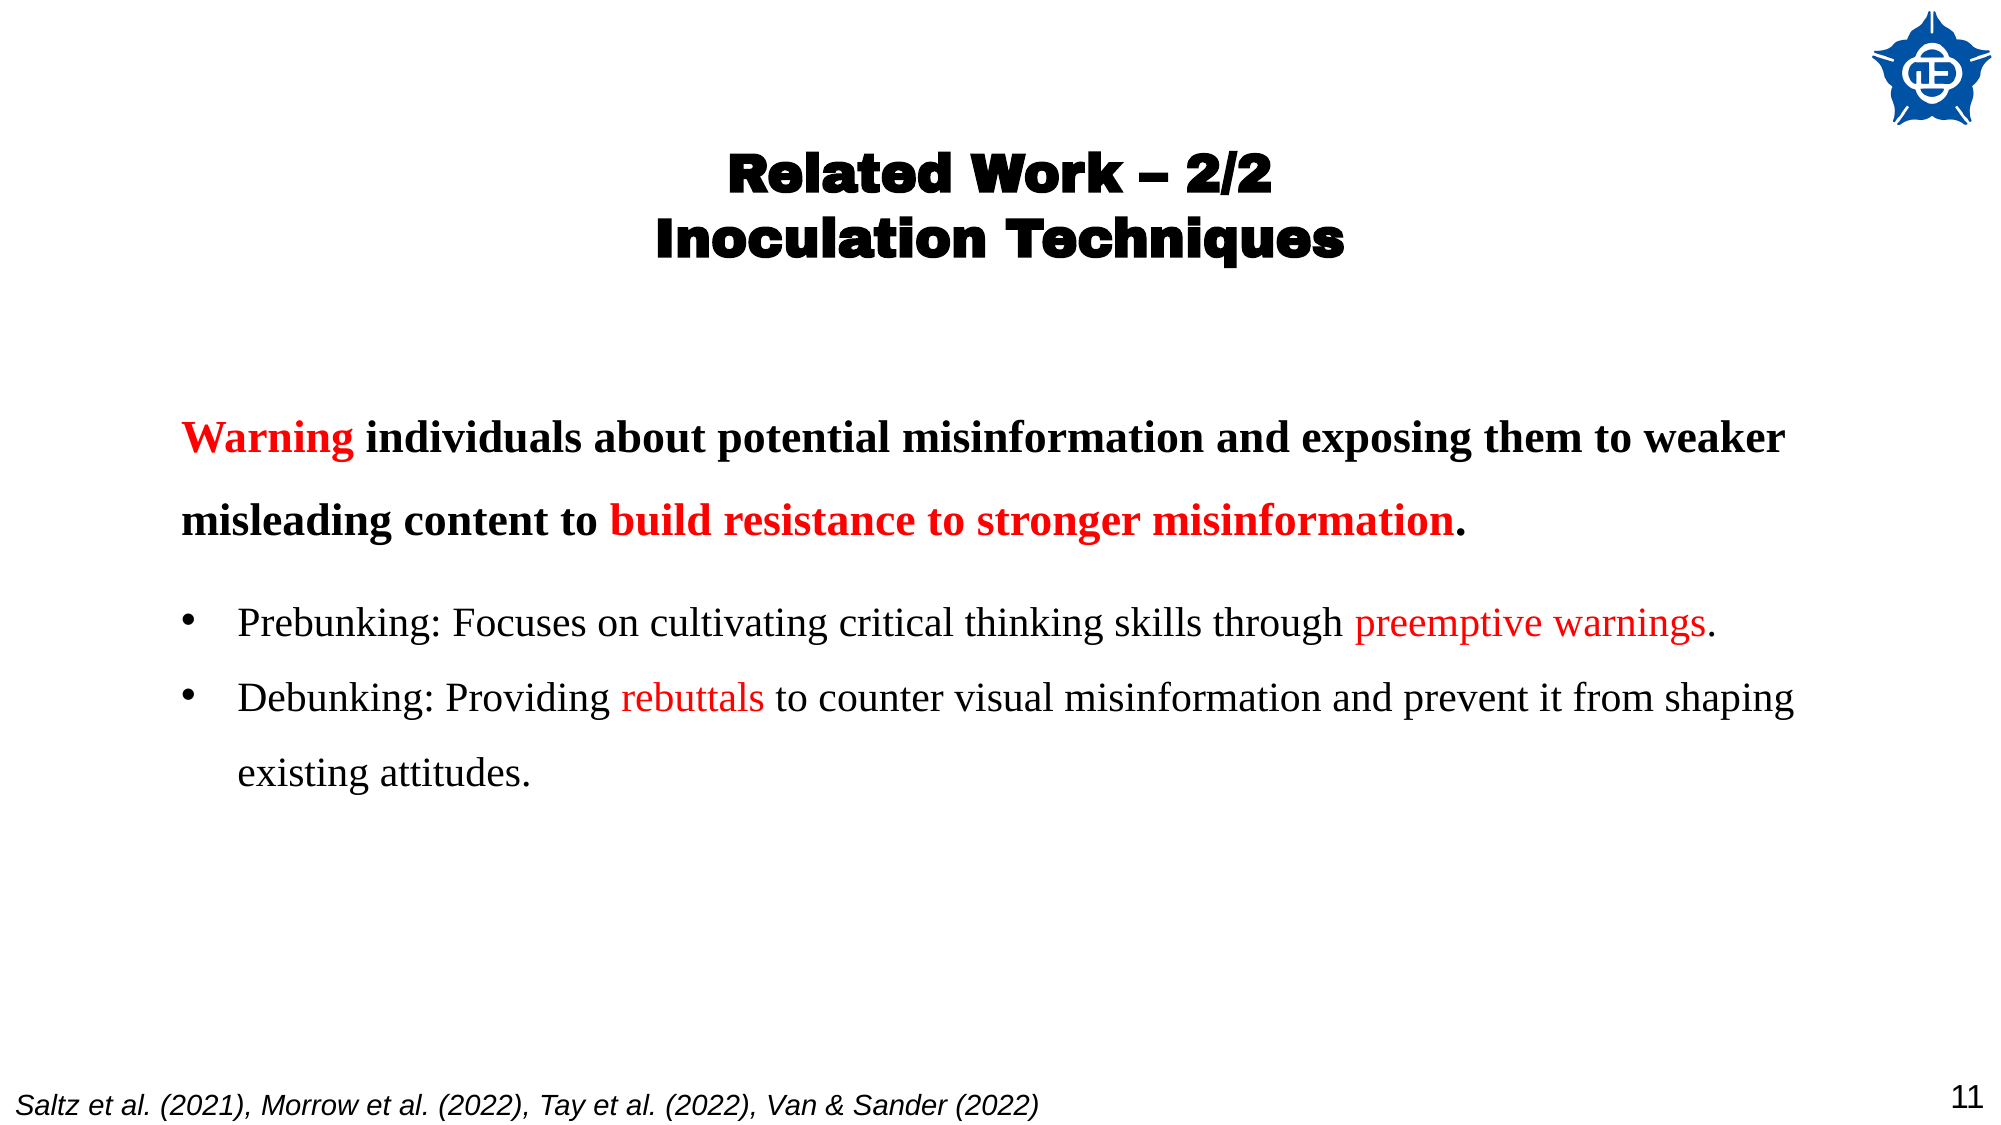

Related Work – 2/2
Inoculation Techniques
Warning individuals about potential misinformation and exposing them to weaker misleading content to build resistance to stronger misinformation.
Prebunking: Focuses on cultivating critical thinking skills through preemptive warnings.
Debunking: Providing rebuttals to counter visual misinformation and prevent it from shaping existing attitudes.
Saltz et al. (2021), Morrow et al. (2022), Tay et al. (2022), Van & Sander (2022)
11